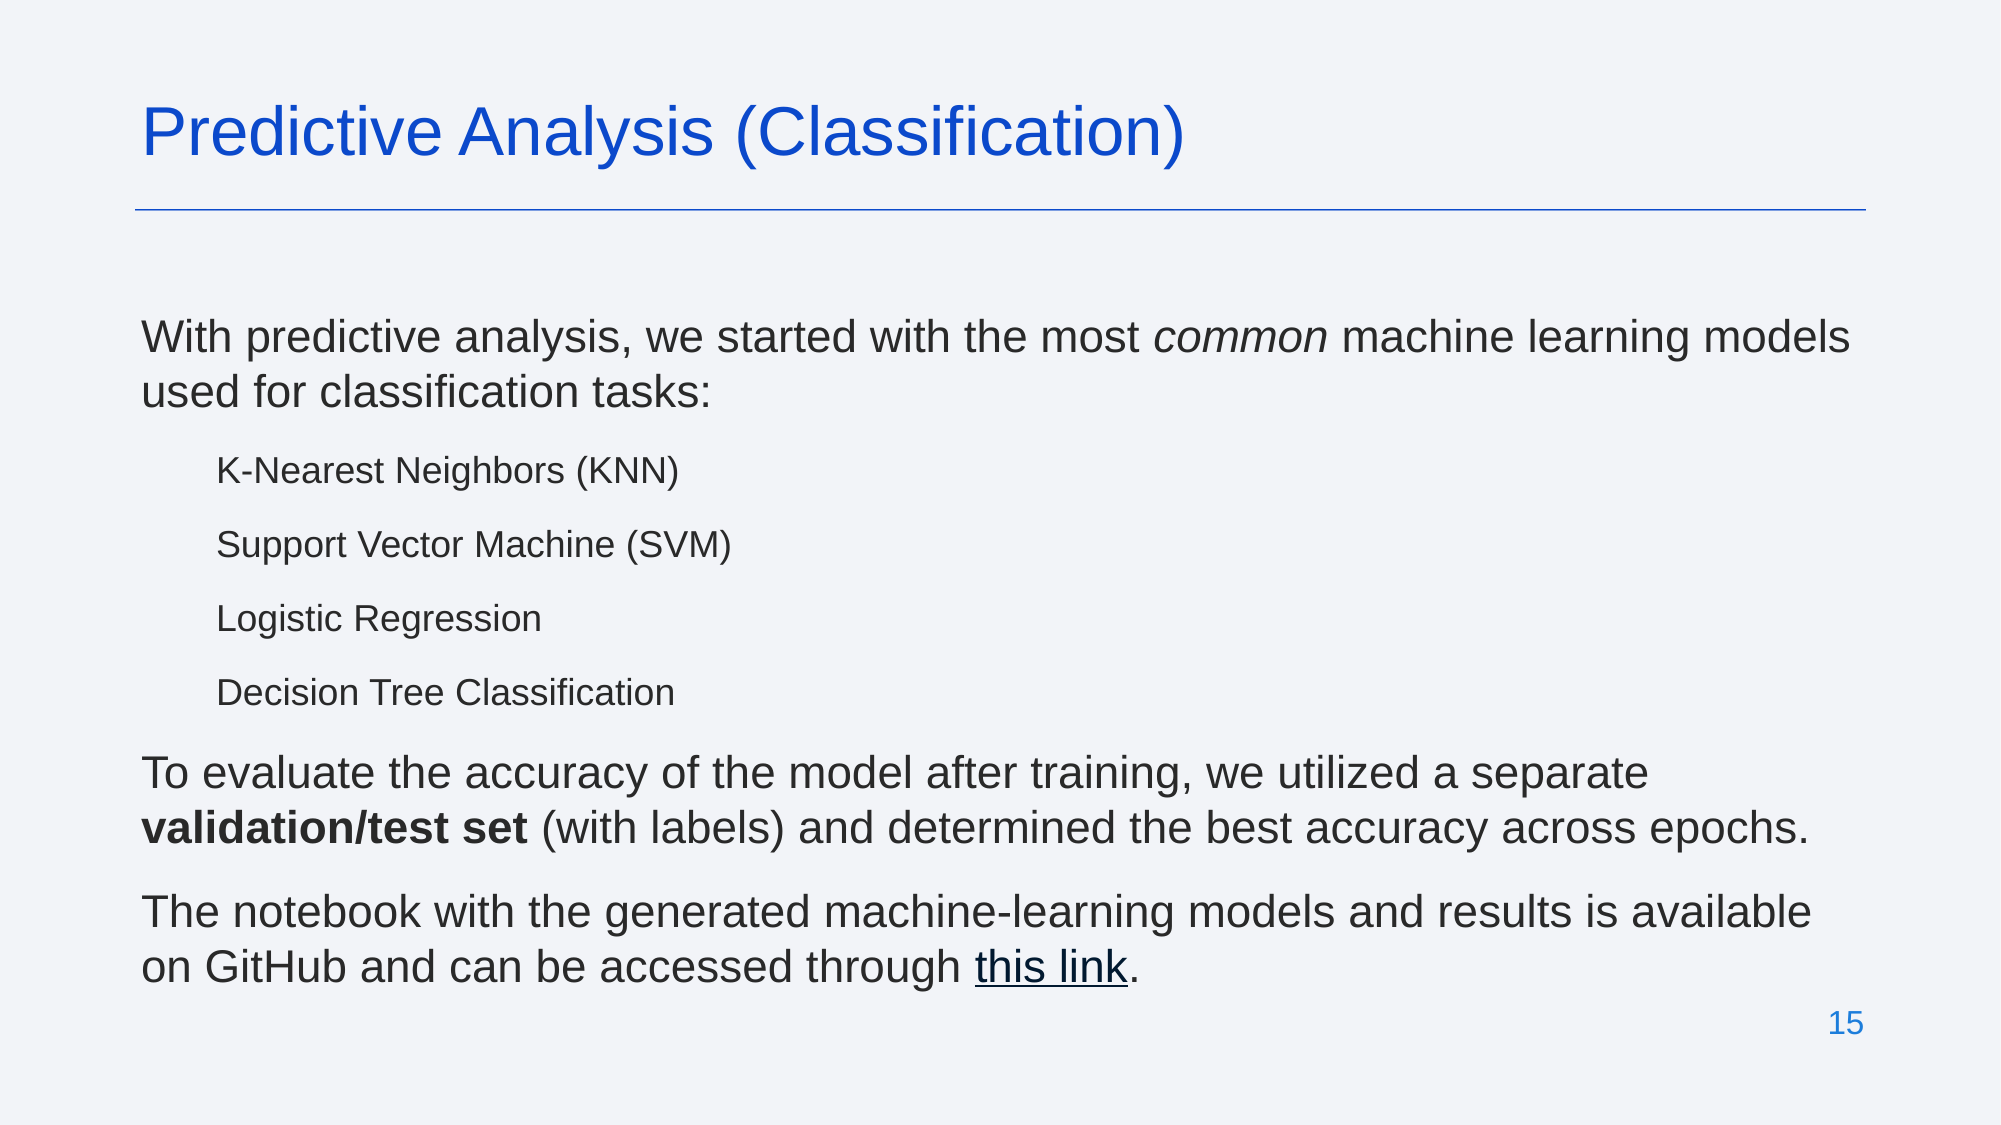

Predictive Analysis (Classification)
With predictive analysis, we started with the most common machine learning models used for classification tasks:
K-Nearest Neighbors (KNN)
Support Vector Machine (SVM)
Logistic Regression
Decision Tree Classification
To evaluate the accuracy of the model after training, we utilized a separate validation/test set (with labels) and determined the best accuracy across epochs.
The notebook with the generated machine-learning models and results is available on GitHub and can be accessed through this link.

15